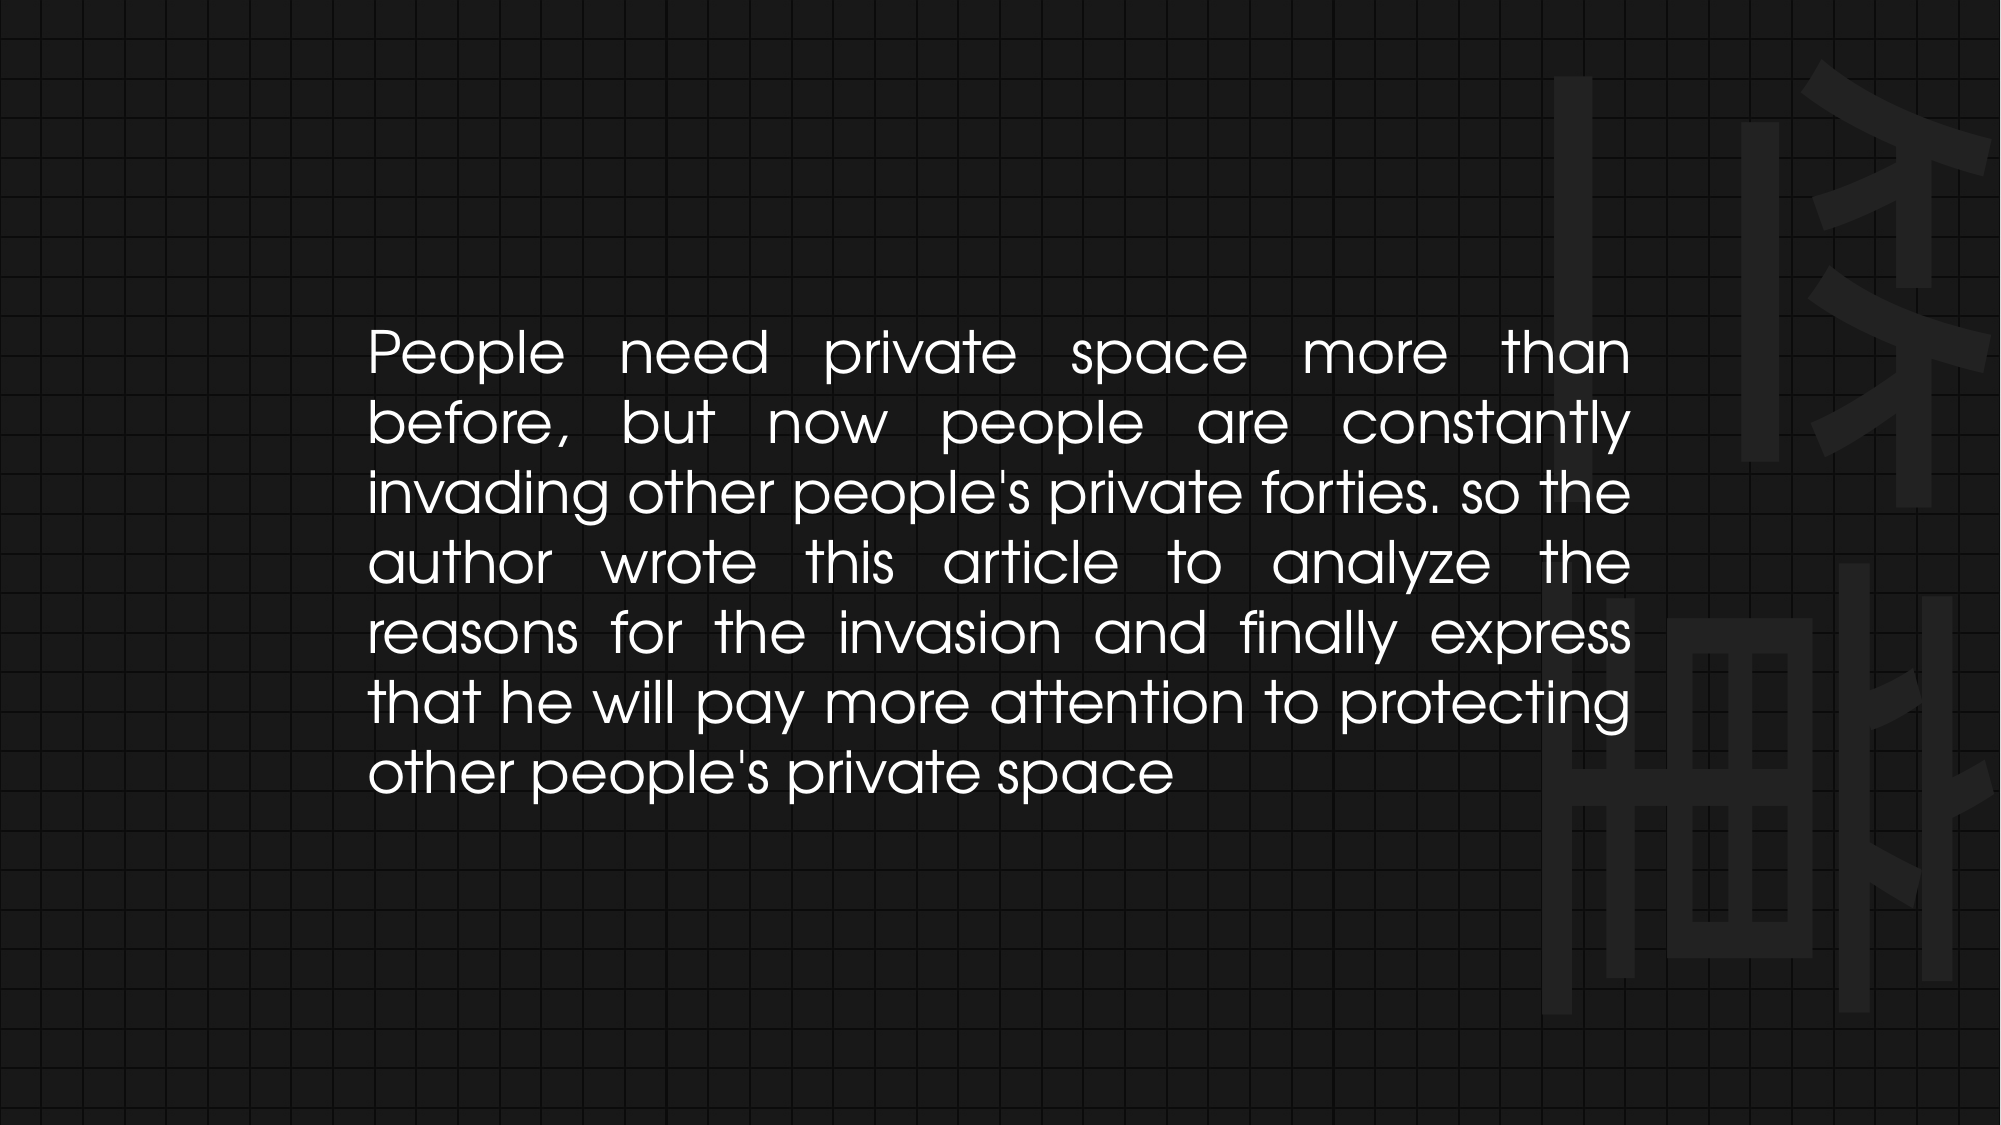

People need private space more than before, but now people are constantly invading other people's private forties. so the author wrote this article to analyze the reasons for the invasion and finally express that he will pay more attention to protecting other people's private space